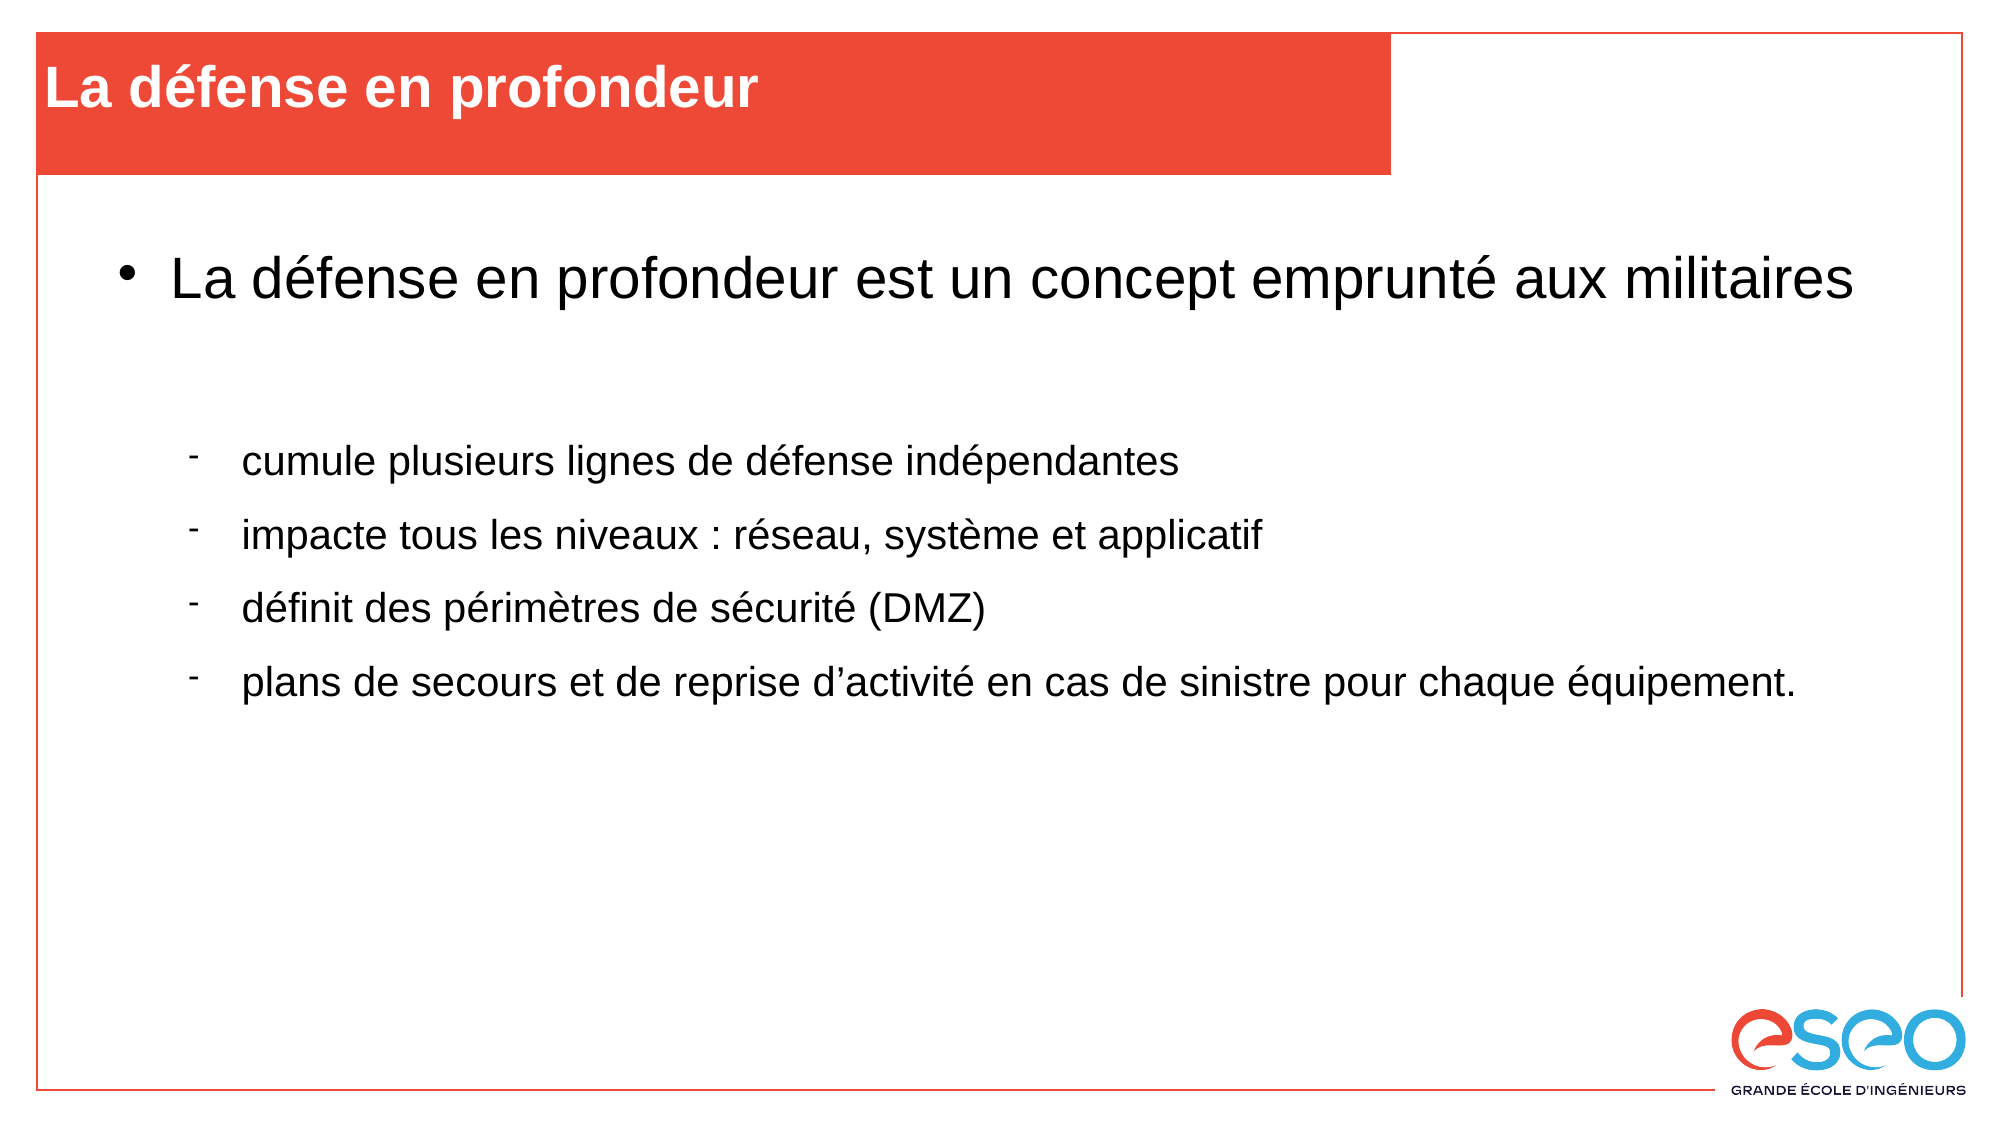

La défense en profondeur
La défense en profondeur est un concept emprunté aux militaires

cumule plusieurs lignes de défense indépendantes
impacte tous les niveaux : réseau, système et applicatif
définit des périmètres de sécurité (DMZ)
plans de secours et de reprise d’activité en cas de sinistre pour chaque équipement.